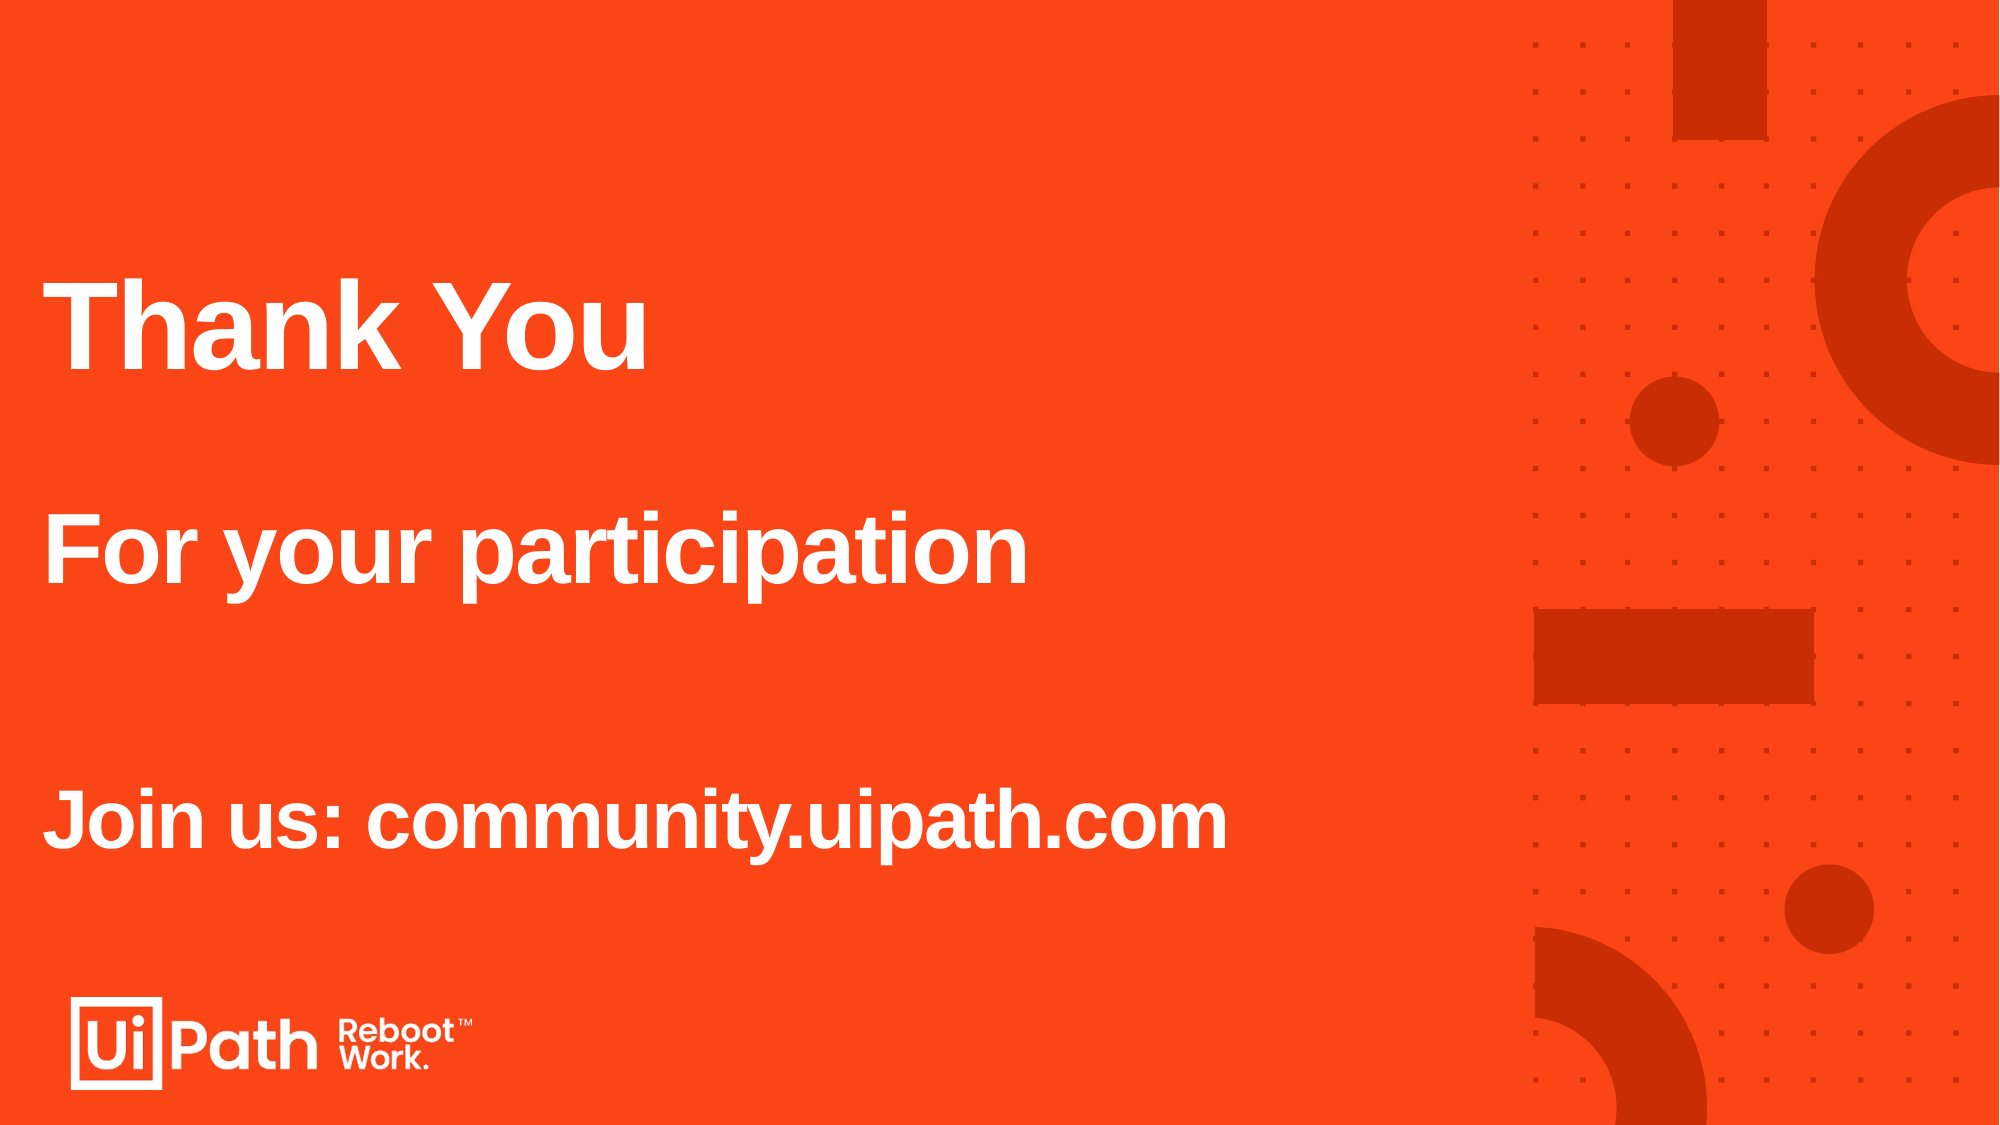

# Thank You

For your participation

Join us: community.uipath.com